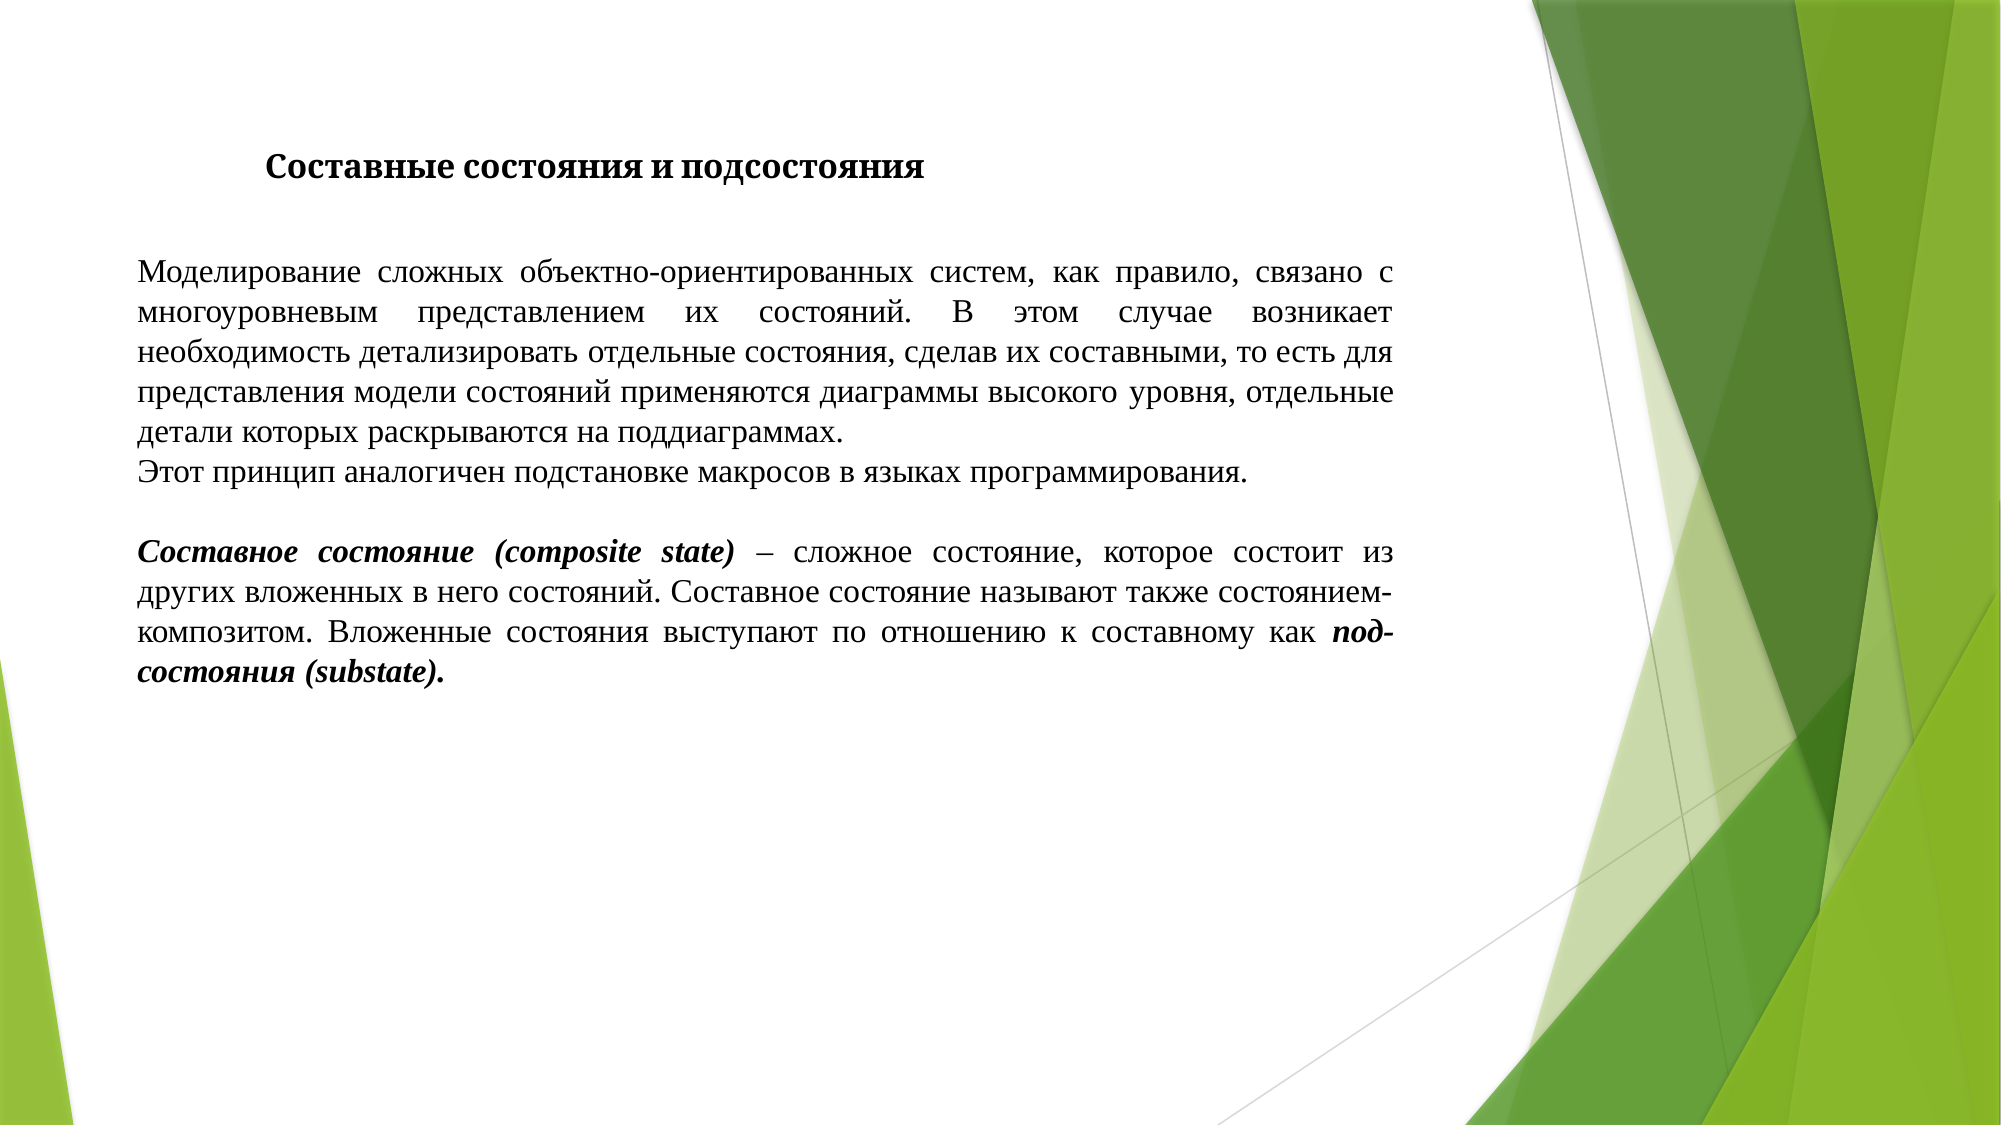

Составные состояния и подсостояния

Моделирование сложных объектно-ориентированных систем, как правило, связано с многоуровневым представлением их состояний. В этом случае возникает необходимость детализировать отдельные состояния, сделав их составными, то есть для представления модели состояний применяются диаграммы высокого уровня, отдельные детали которых раскрываются на поддиаграммах.
Этот принцип аналогичен подстановке макросов в языках программирования.

Составное состояние (composite state) – сложное состояние, которое состоит из других вложенных в него состояний. Составное состояние называют также состоянием-композитом. Вложенные состояния выступают по отношению к составному как под- состояния (substate).